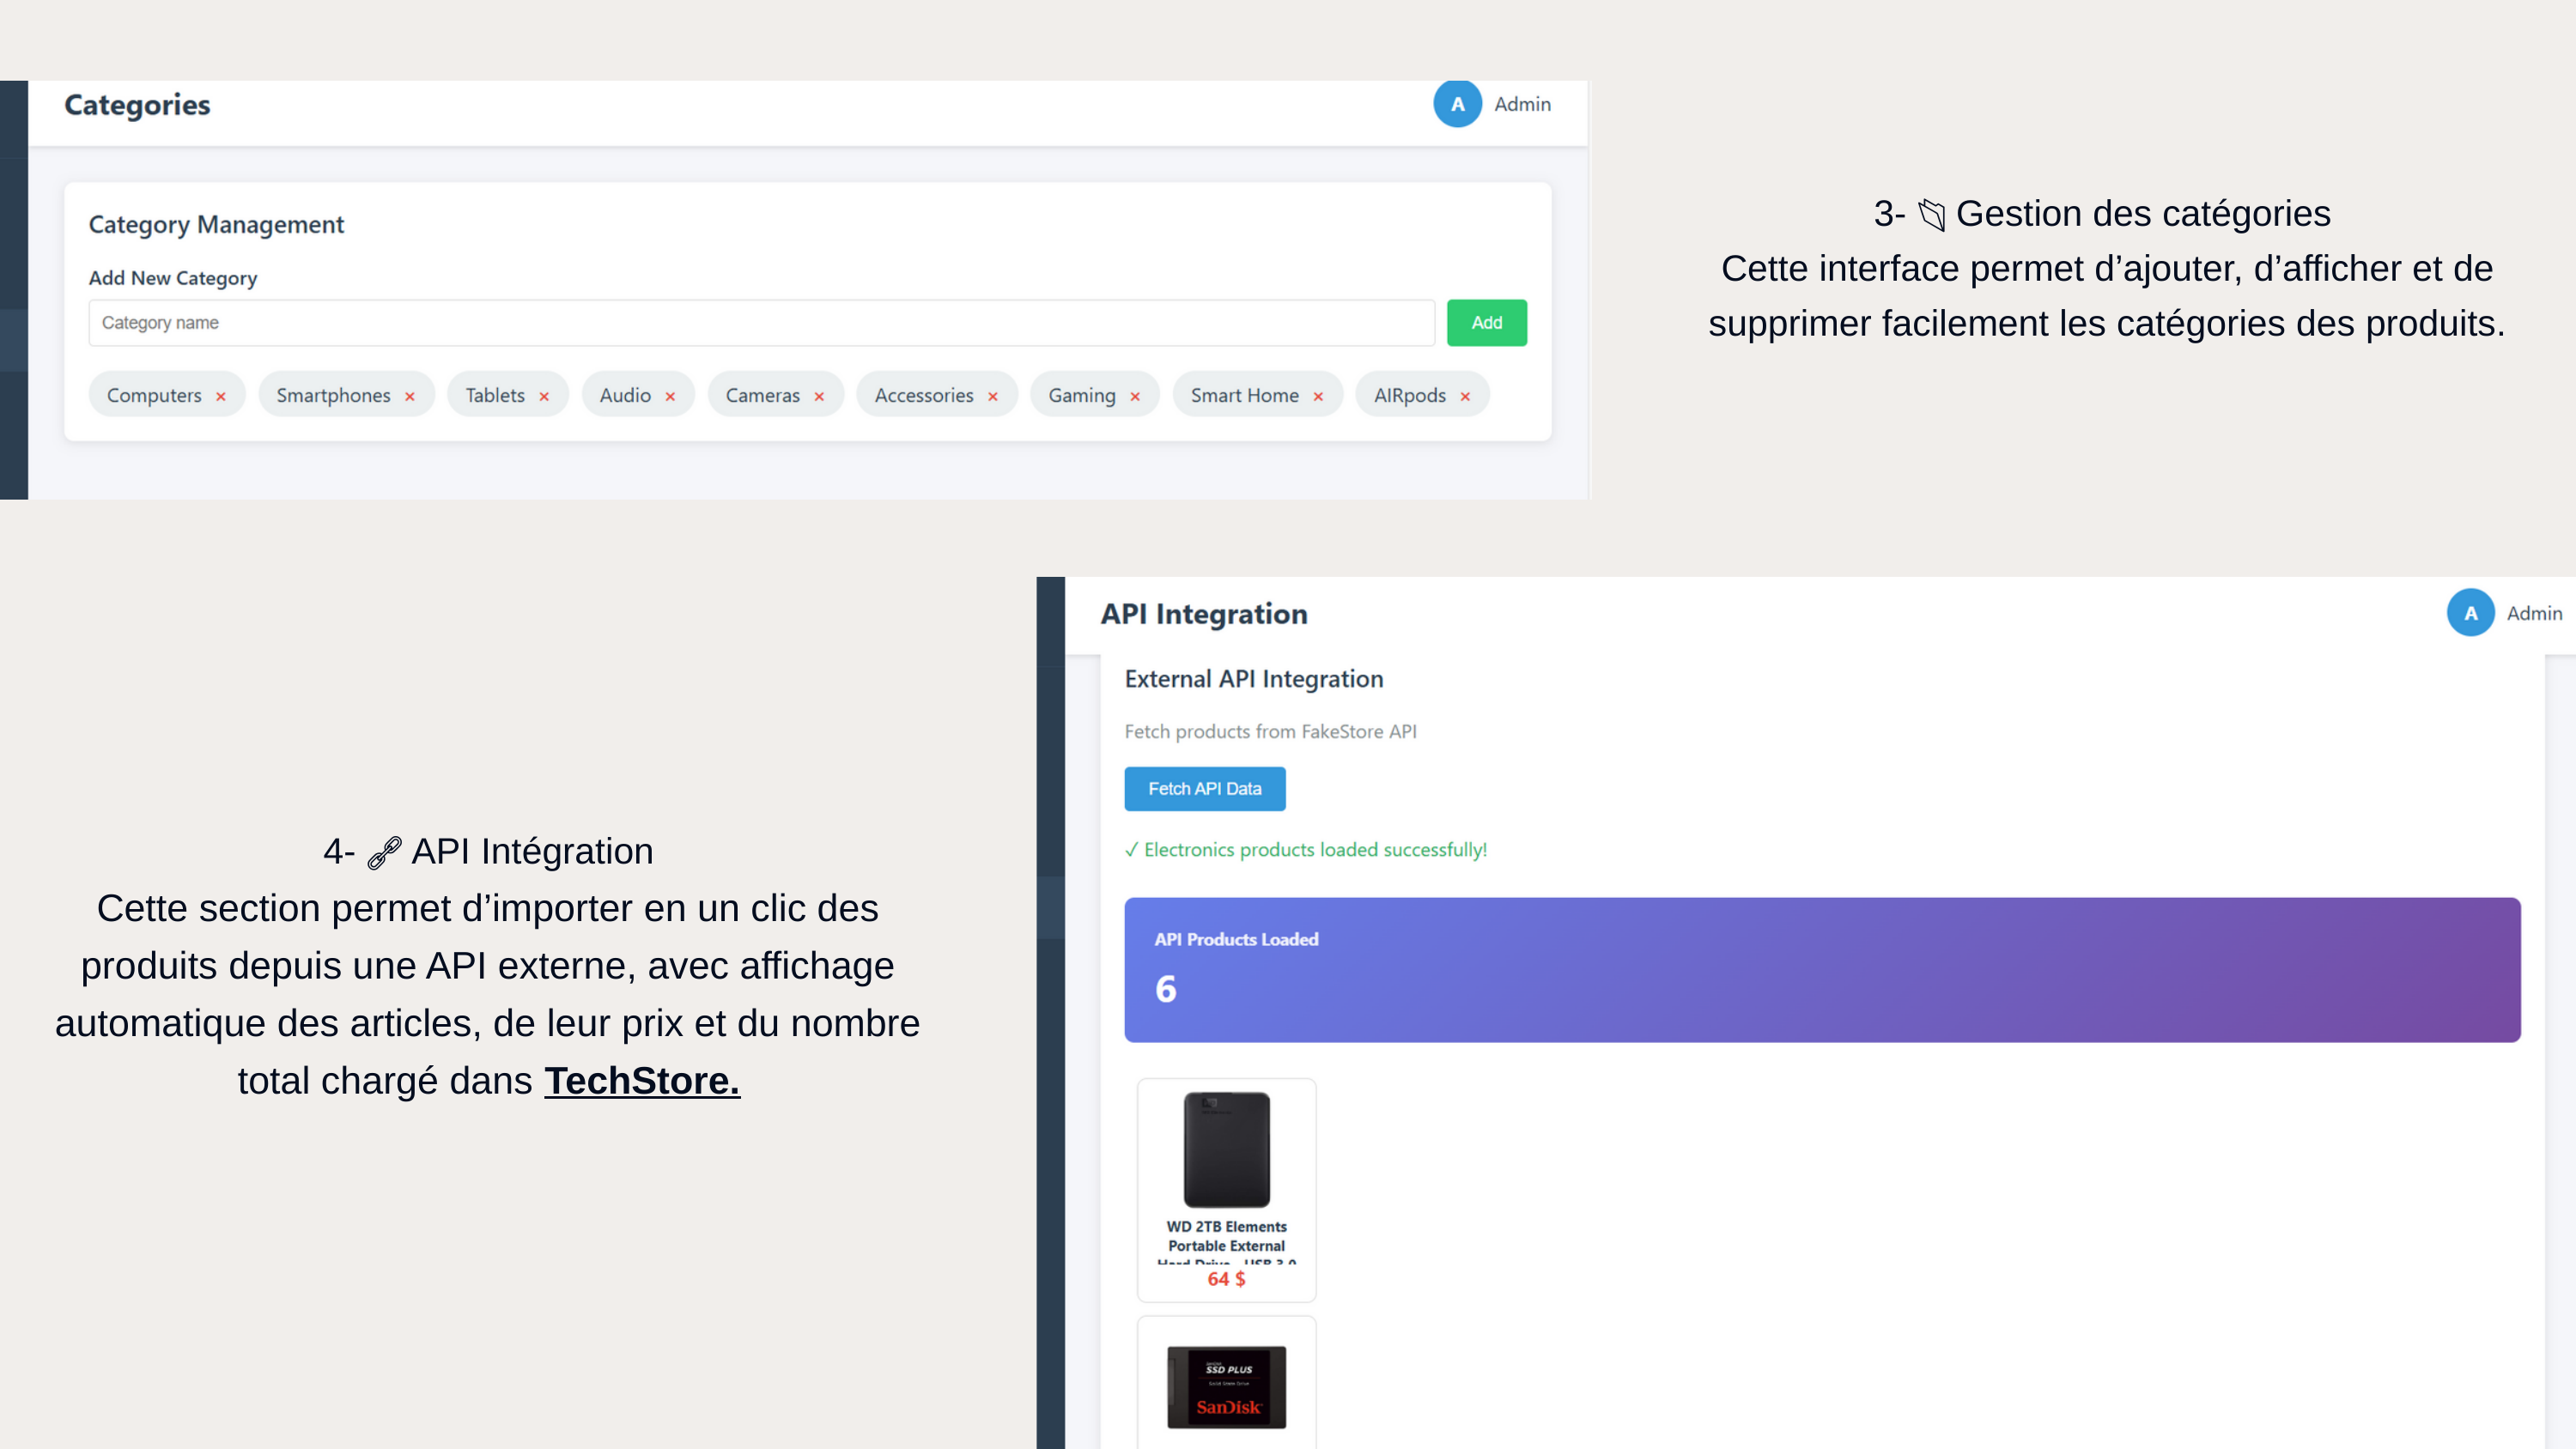

3- 📂 Gestion des catégories
Cette interface permet d’ajouter, d’afficher et de supprimer facilement les catégories des produits.

4- 🔗 API Intégration
Cette section permet d’importer en un clic des produits depuis une API externe, avec affichage automatique des articles, de leur prix et du nombre total chargé dans TechStore.